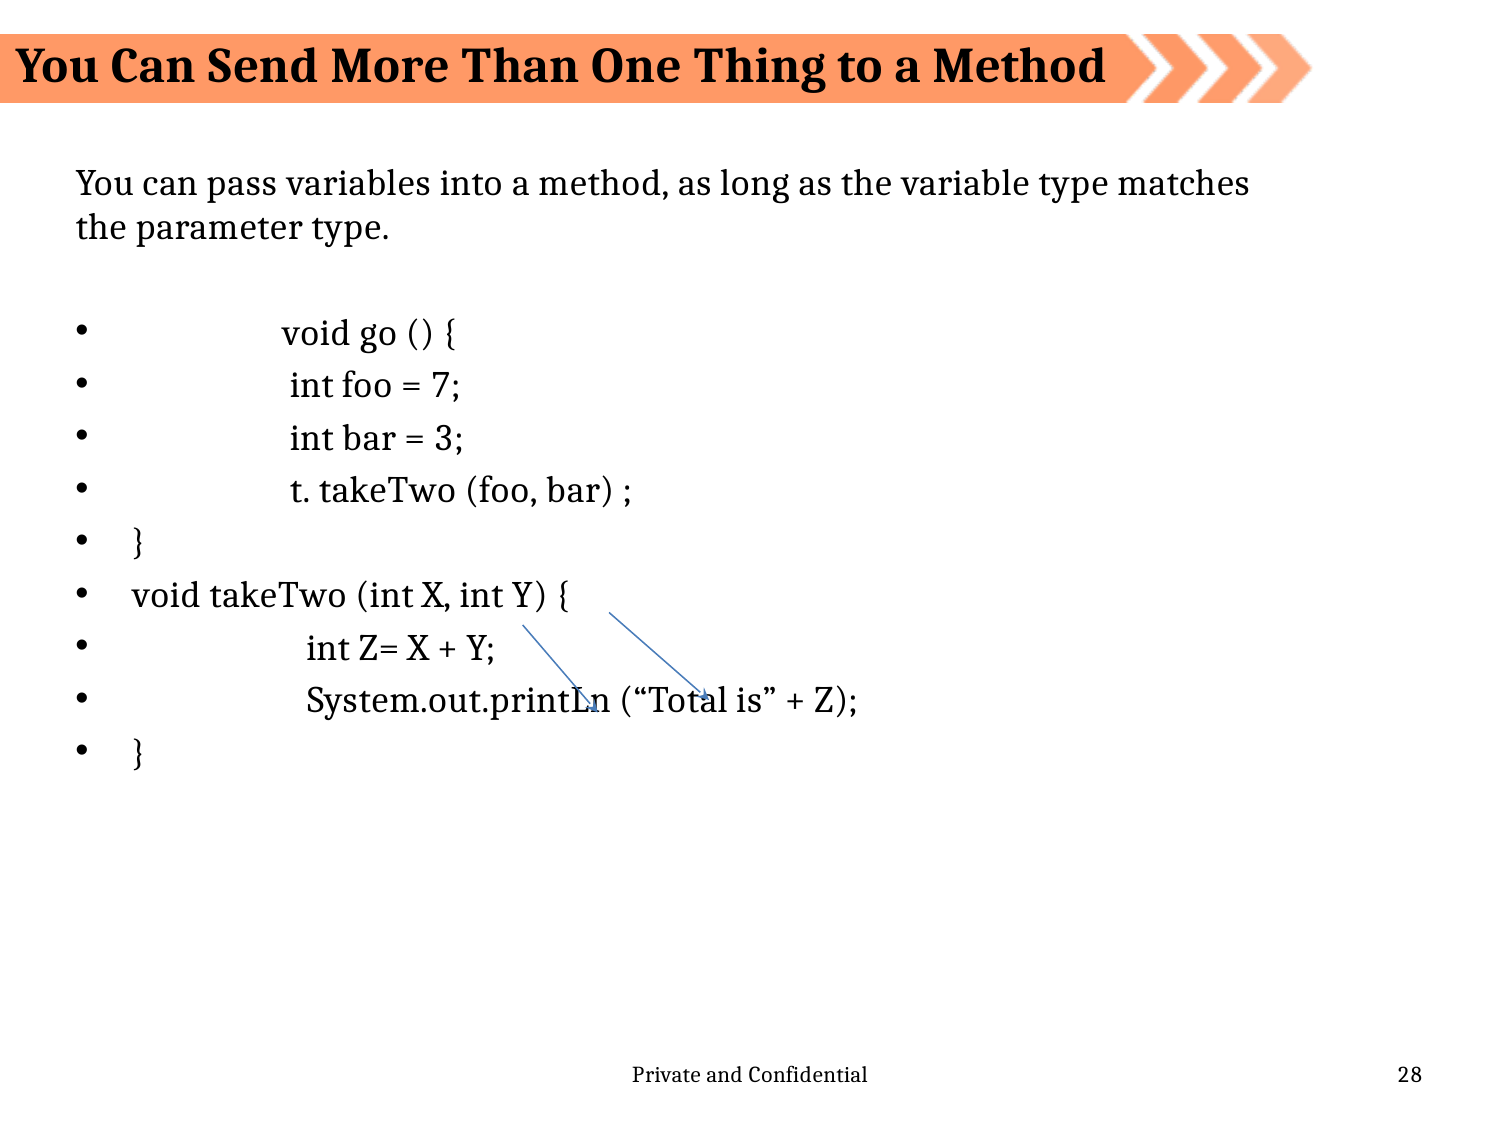

You Can Send More Than One Thing to a Method
You can pass variables into a method, as long as the variable type matches the parameter type.

	void go () {
	 int foo = 7;
	 int bar = 3;
	 t. takeTwo (foo, bar) ;
}
void takeTwo (int X, int Y) {
	   int Z= X + Y;
	   System.out.printLn (“Total is” + Z);
}